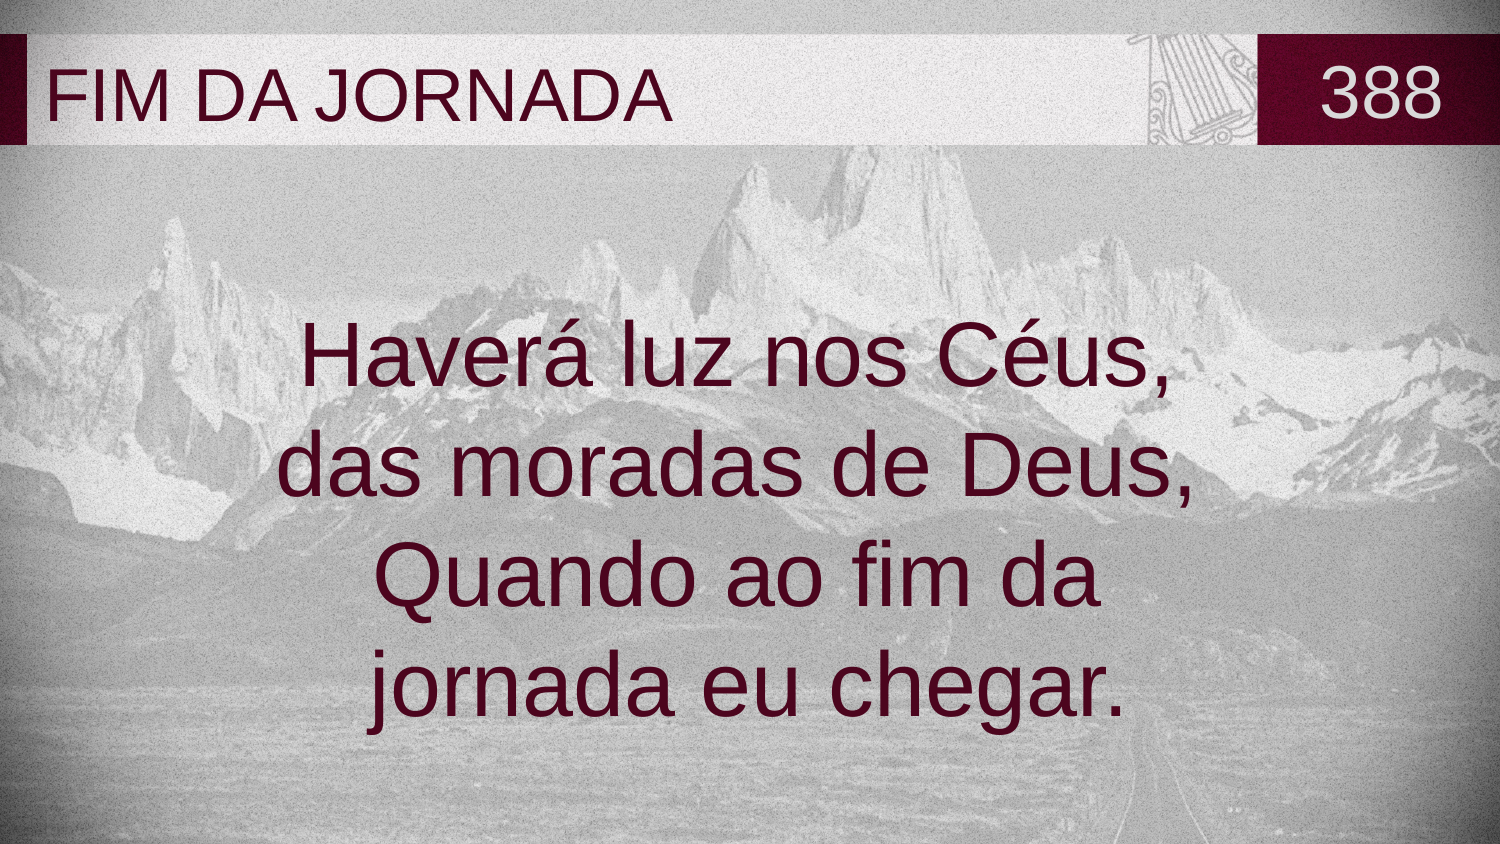

# FIM DA JORNADA
388
Haverá luz nos Céus,
das moradas de Deus,
Quando ao fim da
jornada eu chegar.